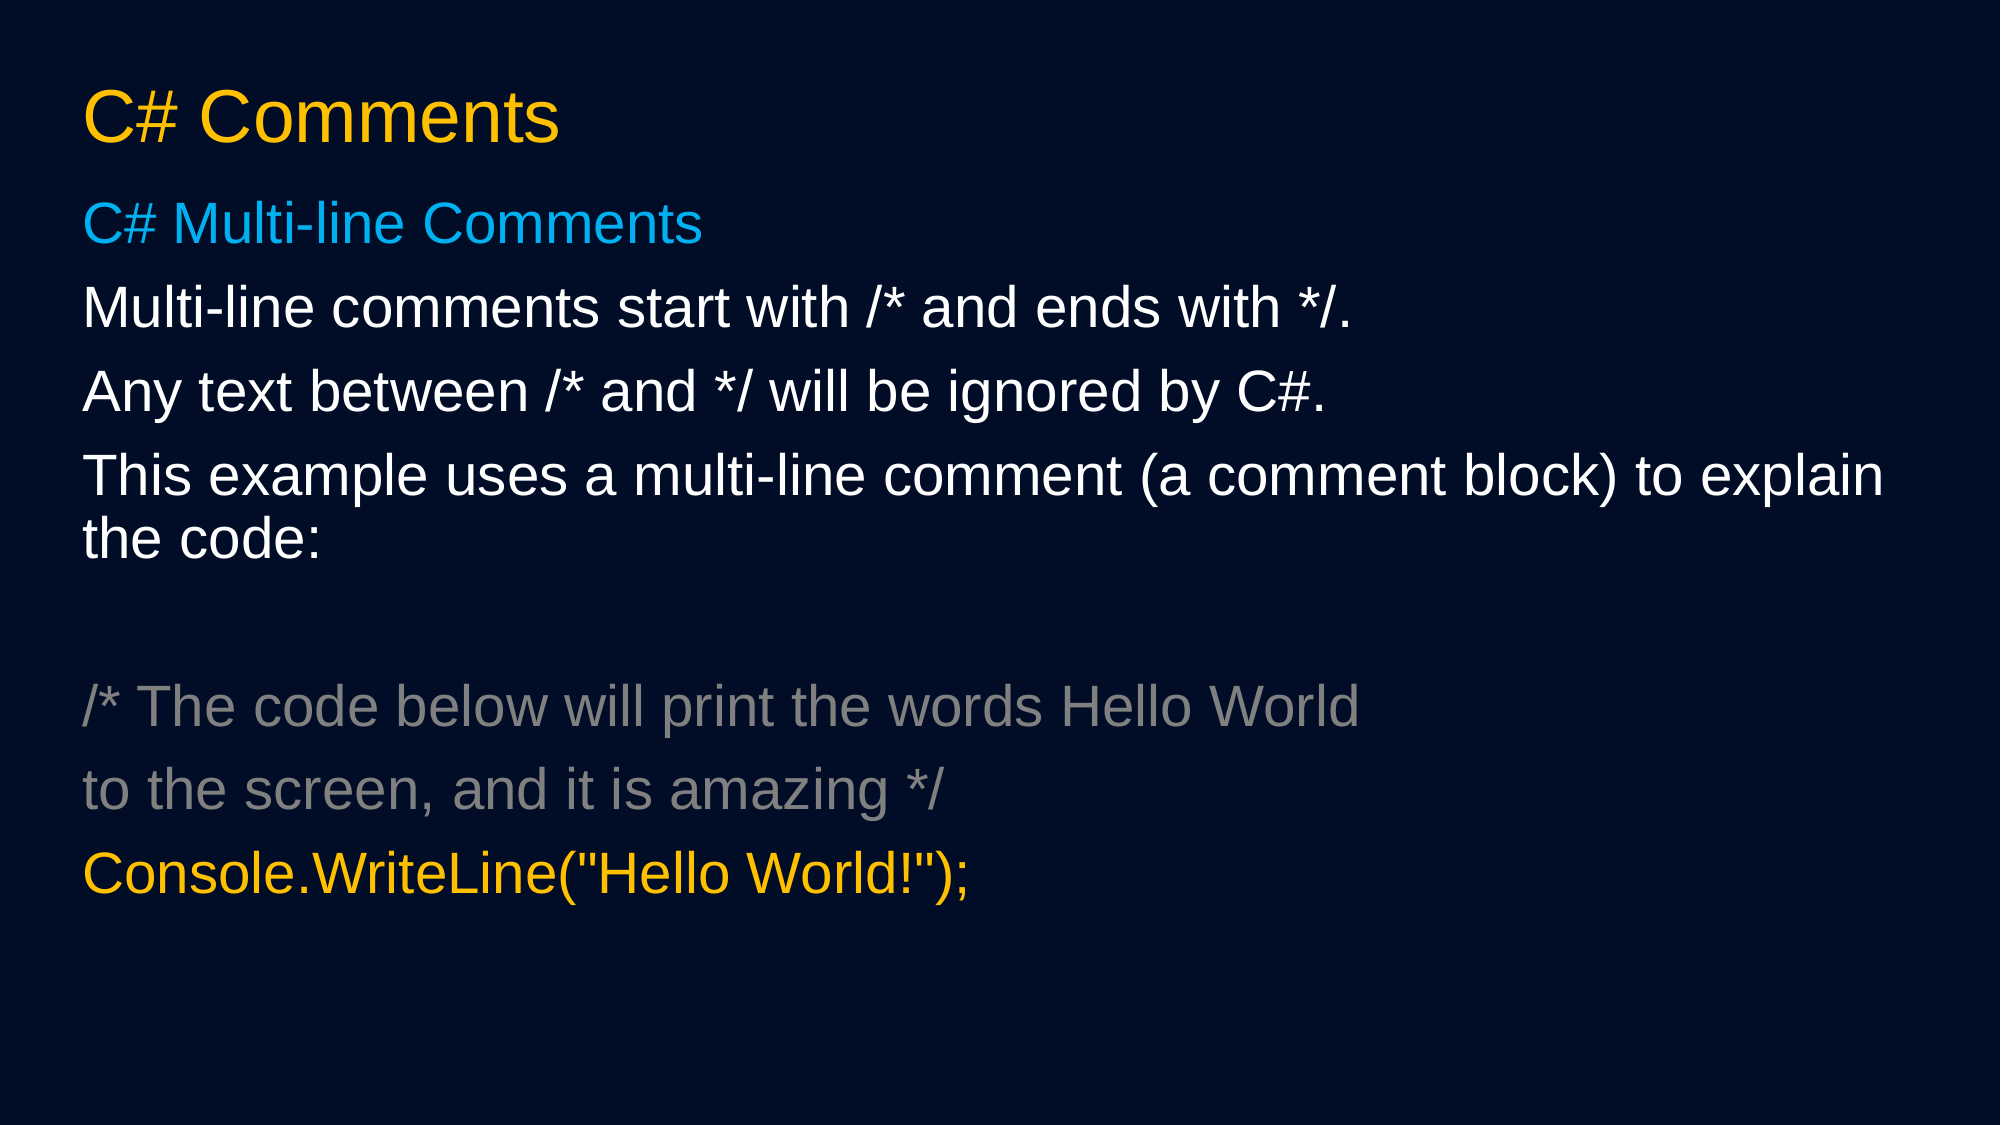

# C# Comments
C# Multi-line Comments
Multi-line comments start with /* and ends with */.
Any text between /* and */ will be ignored by C#.
This example uses a multi-line comment (a comment block) to explain the code:

/* The code below will print the words Hello World
to the screen, and it is amazing */
Console.WriteLine("Hello World!");